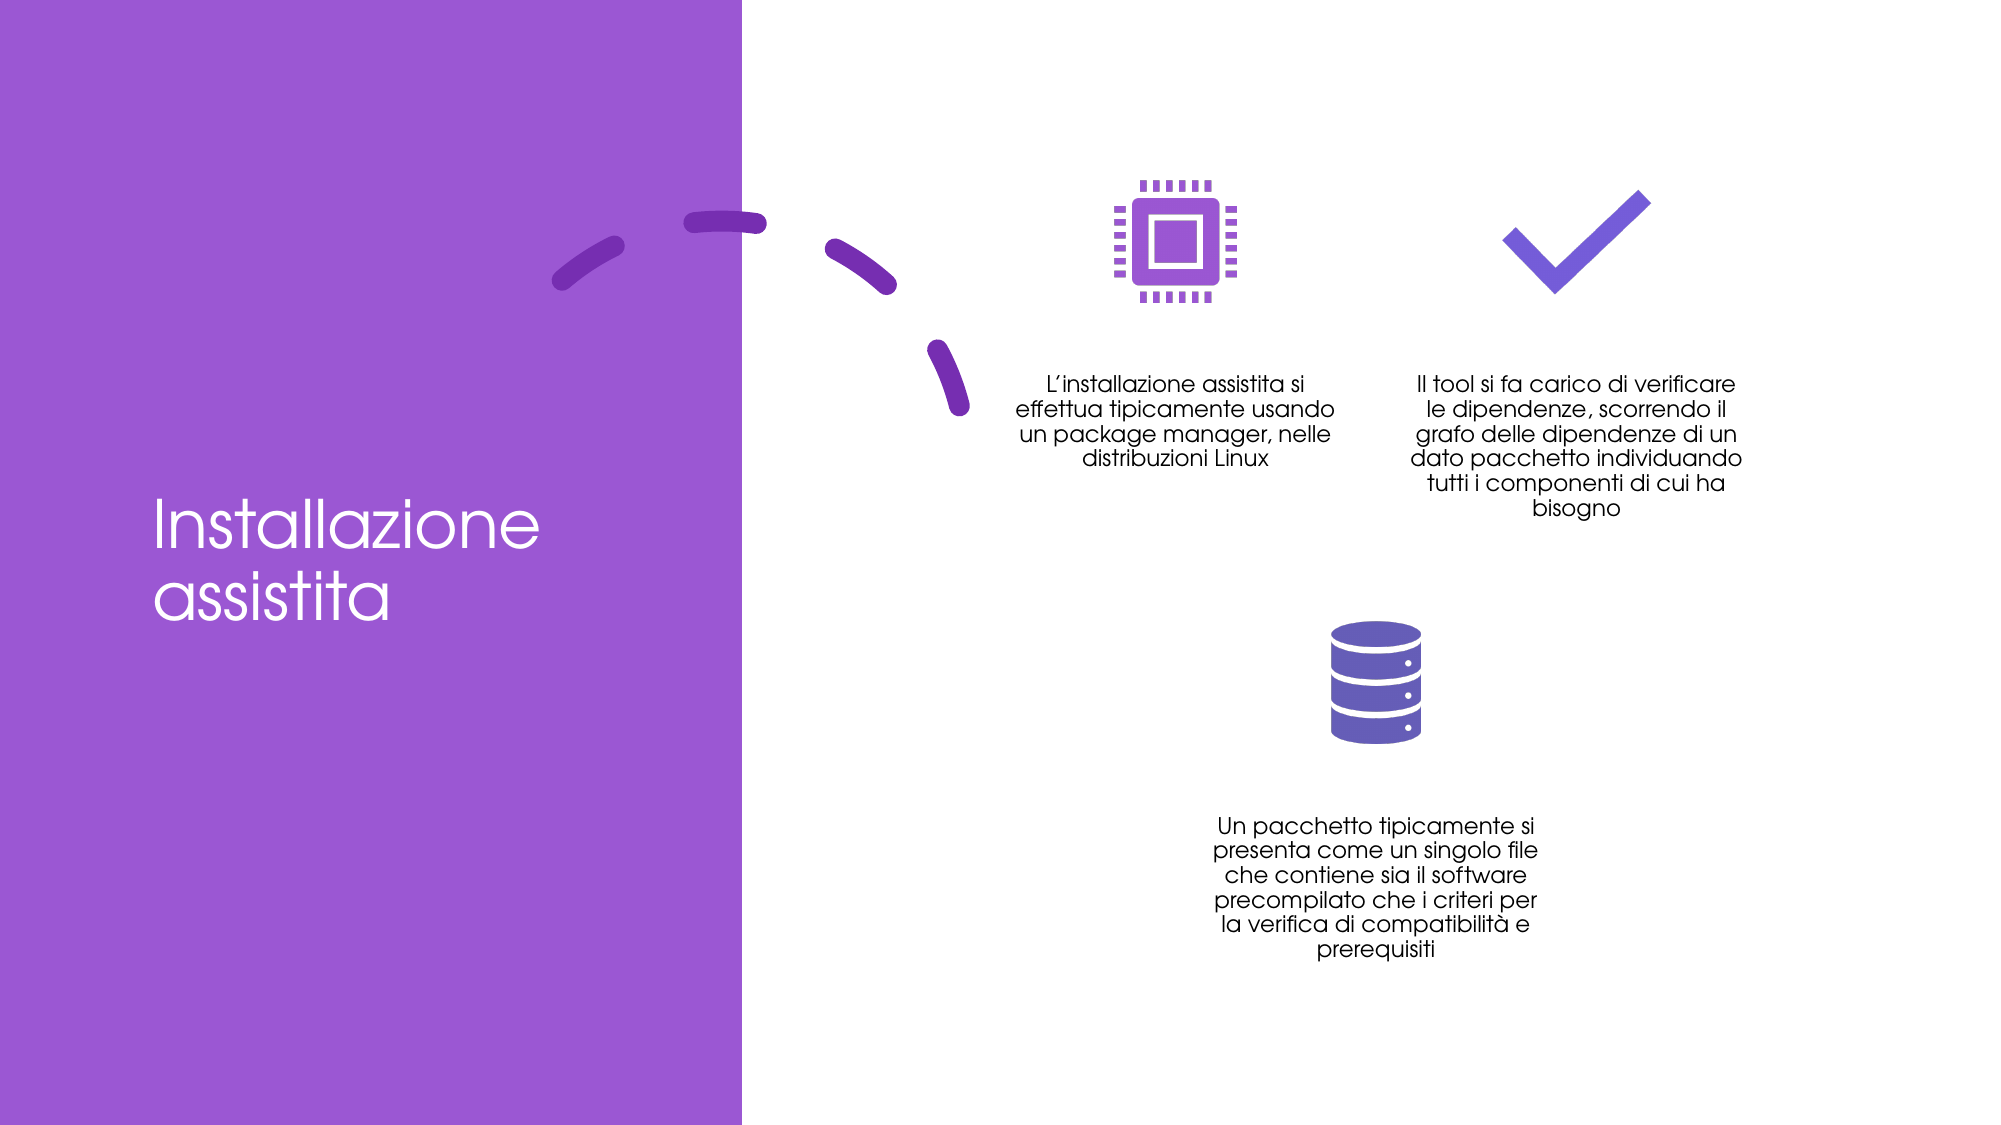

# Installazione assistita
L’installazione assistita si effettua tipicamente usando un package manager, nelle distribuzioni Linux
Il tool si fa carico di verificare le dipendenze, scorrendo il grafo delle dipendenze di un dato pacchetto individuando tutti i componenti di cui ha bisogno
Un pacchetto tipicamente si presenta come un singolo file che contiene sia il software precompilato che i criteri per la verifica di compatibilità e prerequisiti